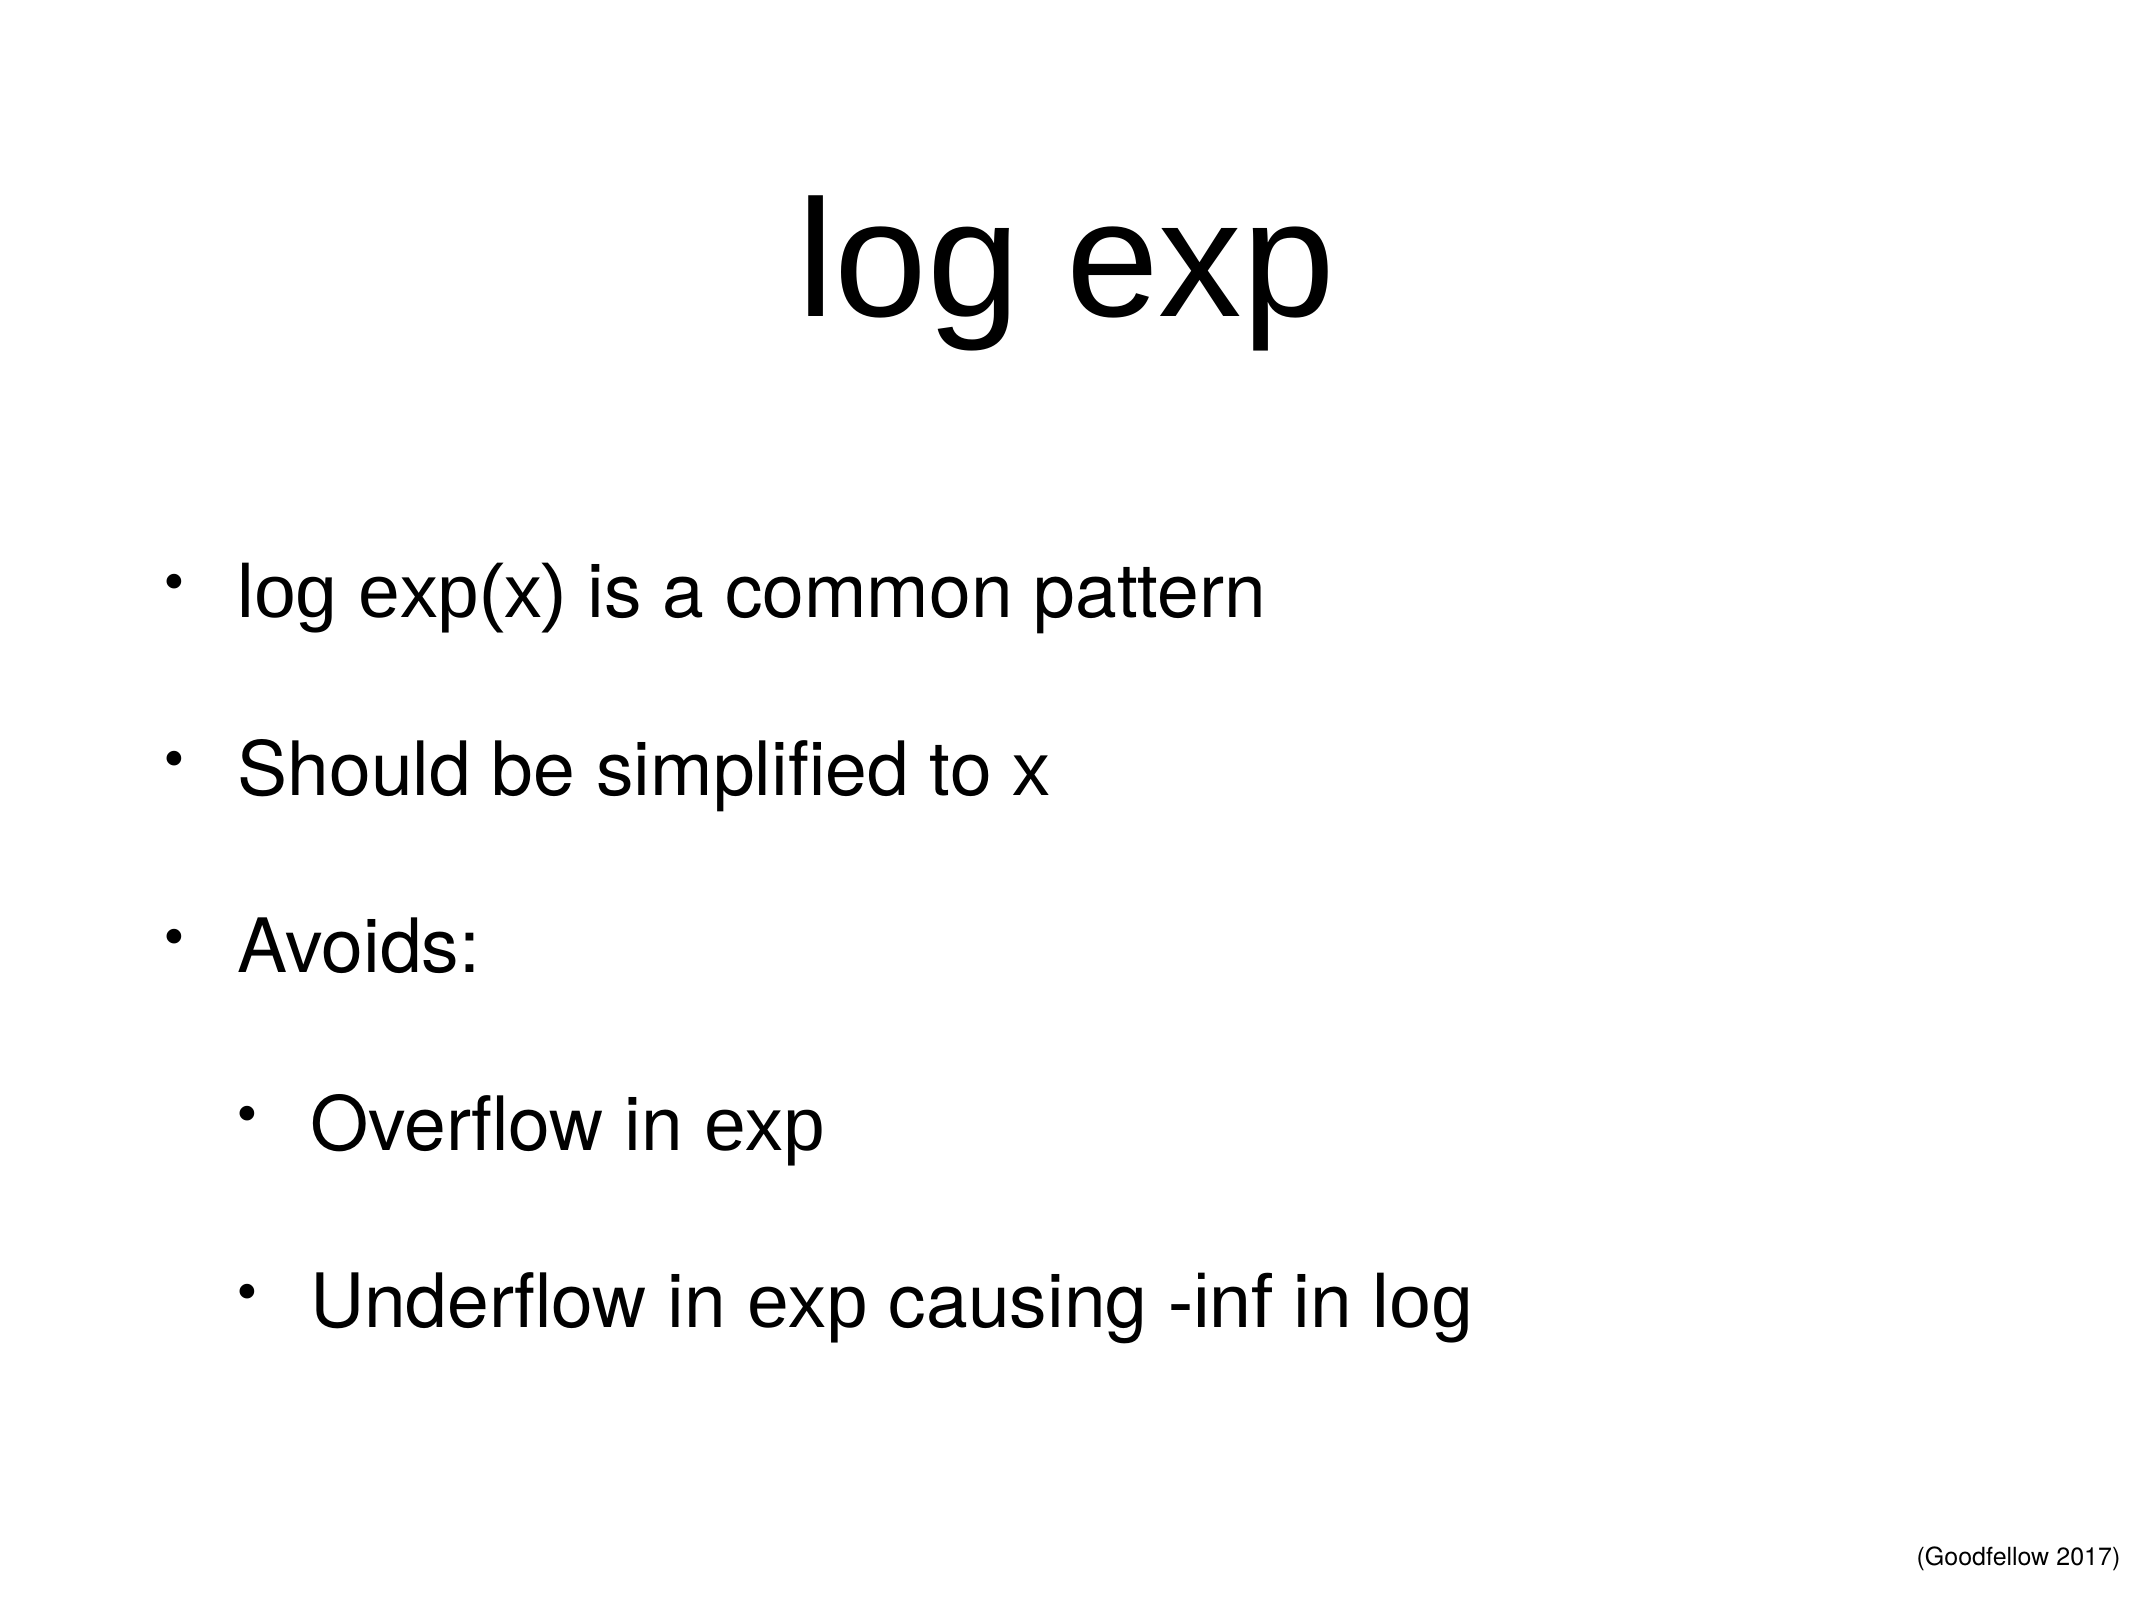

# log exp
log exp(x) is a common pattern
Should be simplified to x
Avoids:
Overflow in exp
Underflow in exp causing -inf in log